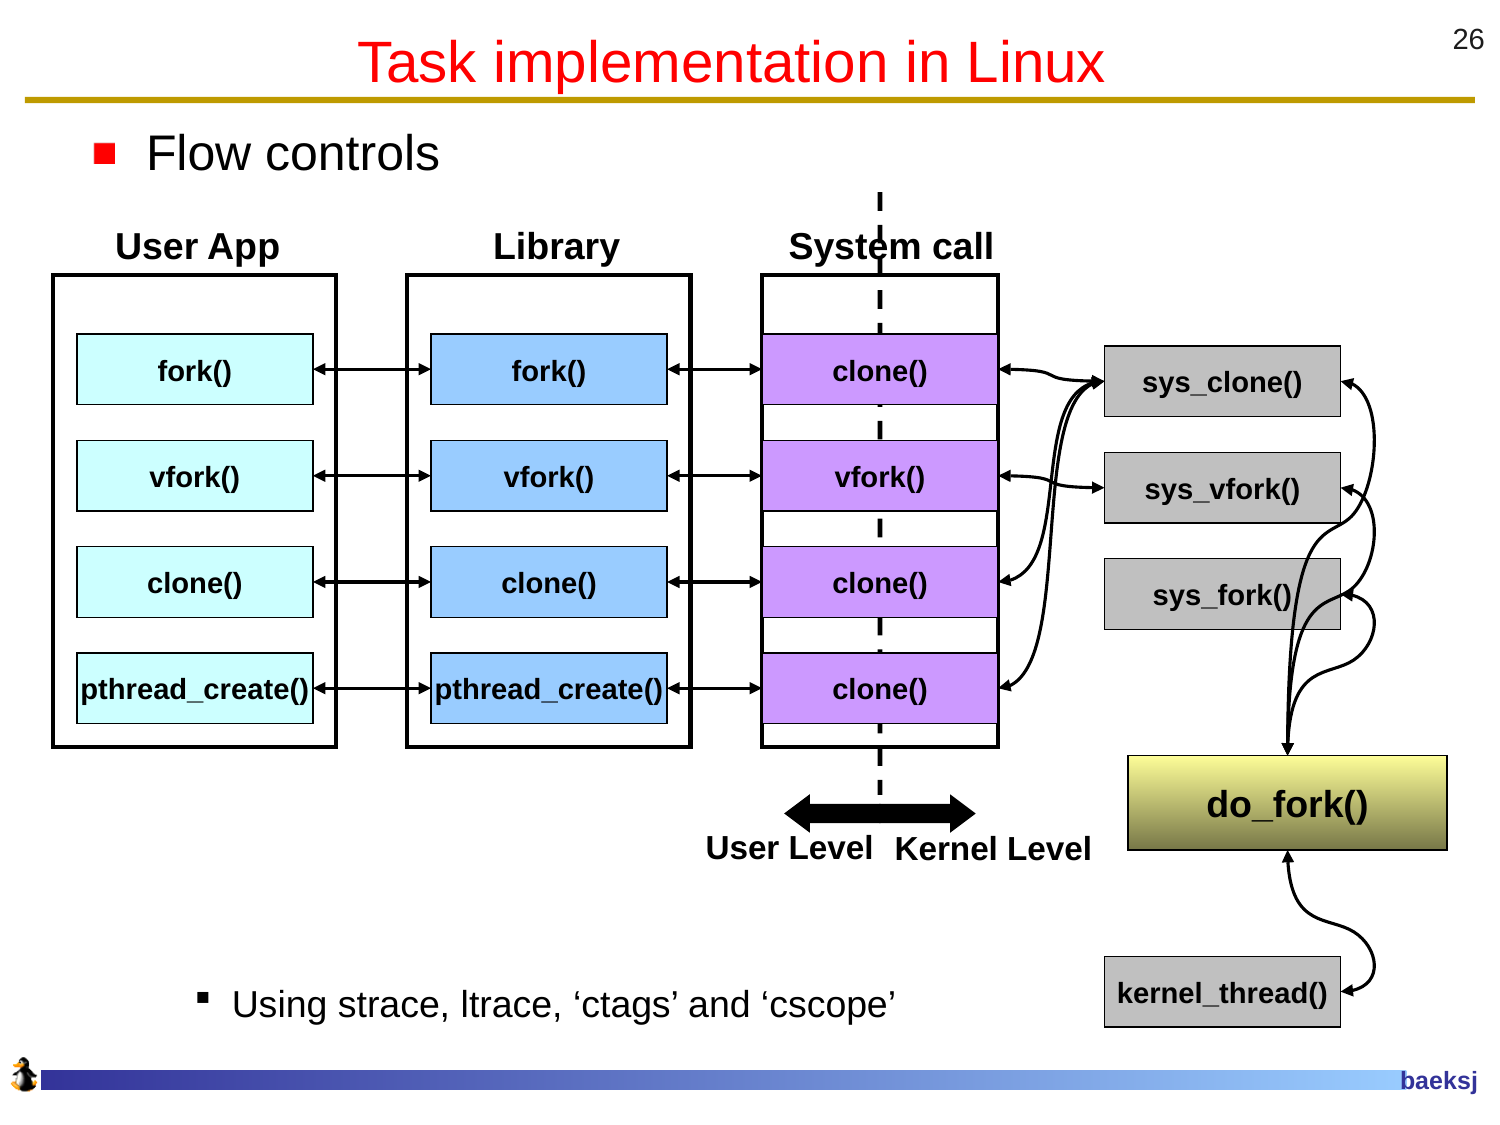

# Task implementation in Linux
26
Flow controls

User App
Library
System call

fork()
fork()
clone()
sys_clone()
vfork()
vfork()
vfork()
sys_vfork()
clone()
clone()
clone()
sys_fork()
pthread_create()
pthread_create()
clone()
do_fork()

User Level
Kernel Level
kernel_thread()
Using strace, ltrace, ‘ctags’ and ‘cscope’